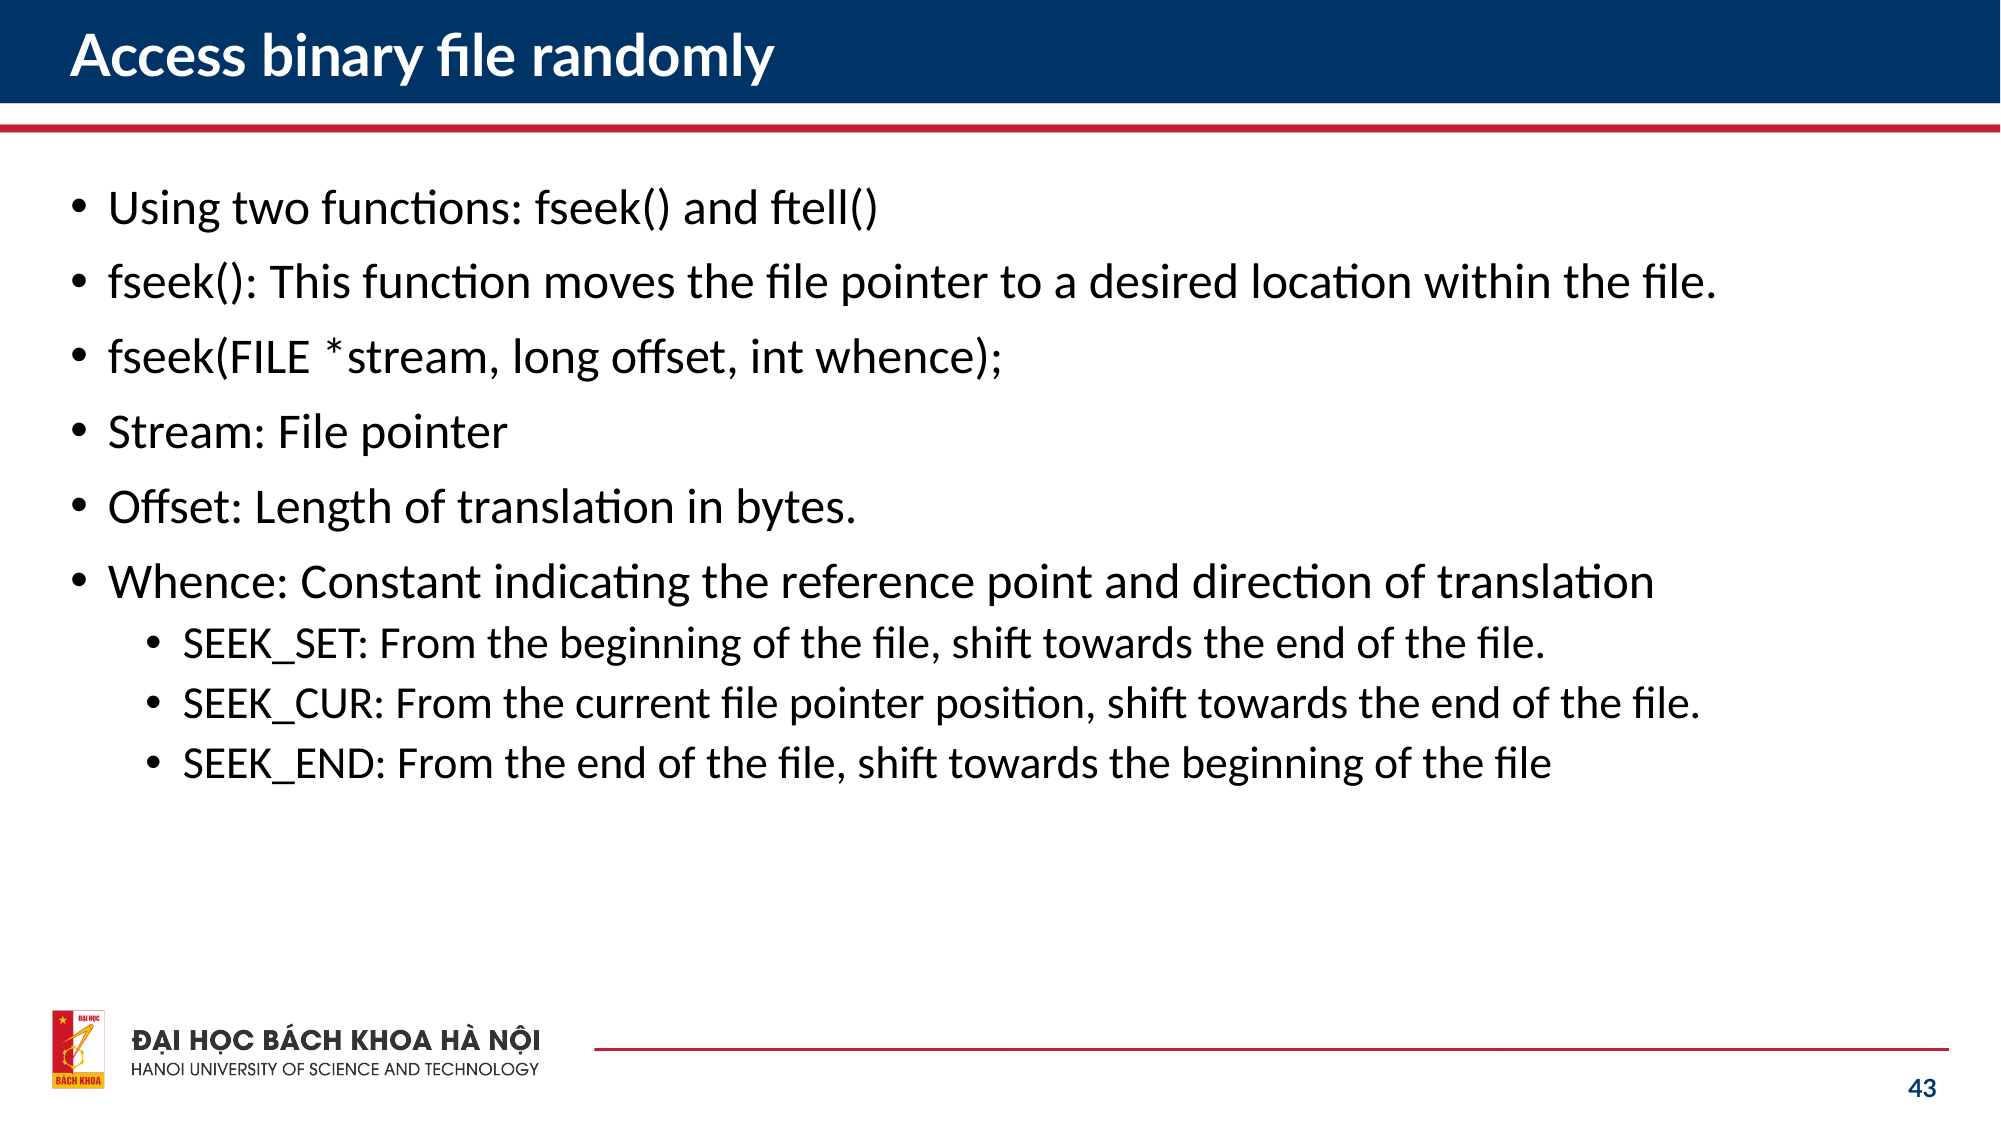

# Access binary file randomly
Using two functions: fseek() and ftell()
fseek(): This function moves the file pointer to a desired location within the file.
fseek(FILE *stream, long offset, int whence);
Stream: File pointer
Offset: Length of translation in bytes.
Whence: Constant indicating the reference point and direction of translation
SEEK_SET: From the beginning of the file, shift towards the end of the file.
SEEK_CUR: From the current file pointer position, shift towards the end of the file.
SEEK_END: From the end of the file, shift towards the beginning of the file
43